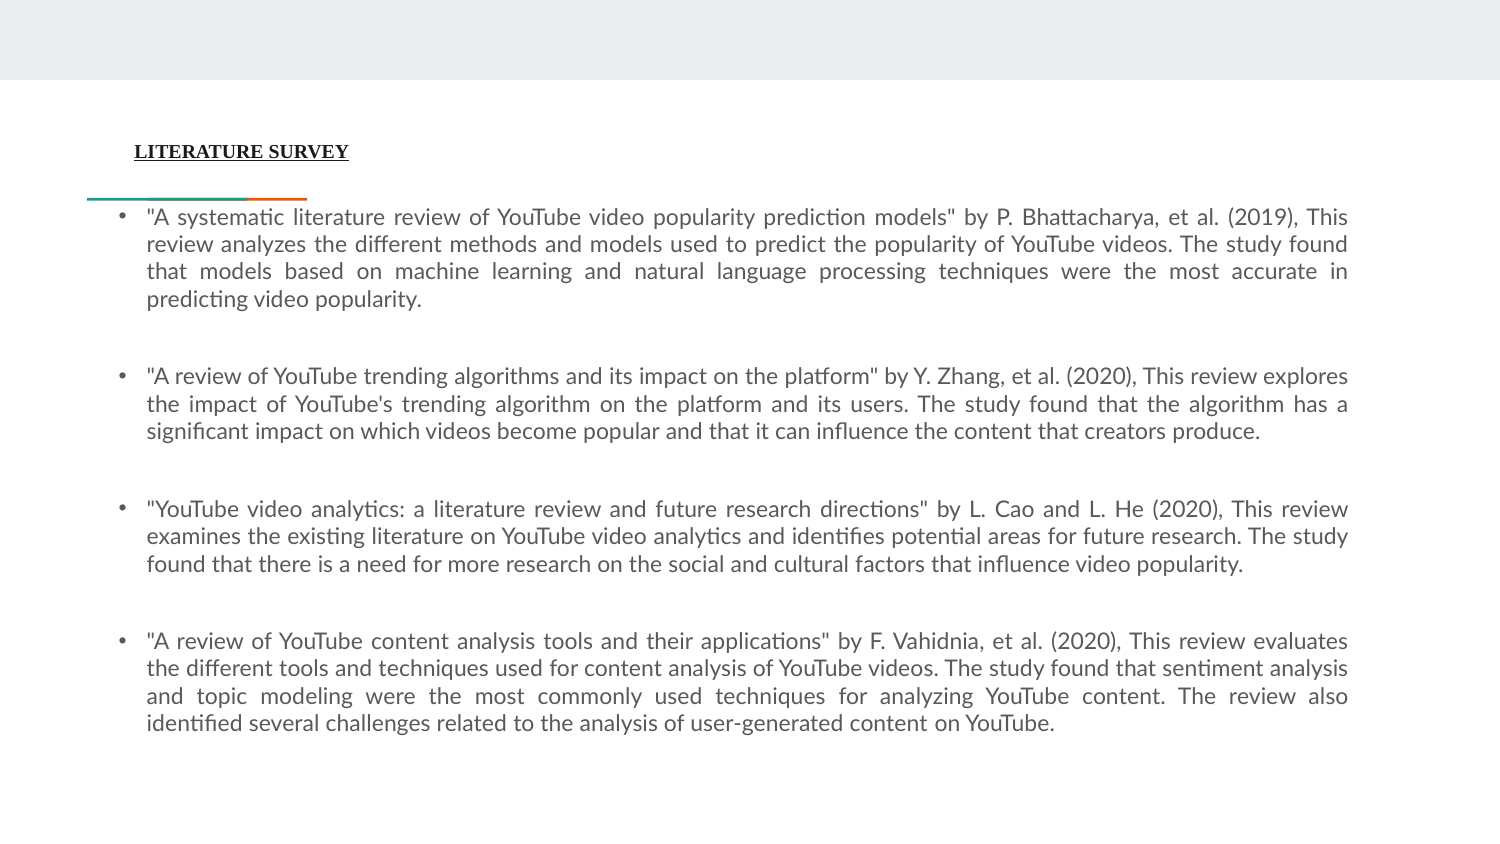

# LITERATURE SURVEY
"A systematic literature review of YouTube video popularity prediction models" by P. Bhattacharya, et al. (2019), This review analyzes the different methods and models used to predict the popularity of YouTube videos. The study found that models based on machine learning and natural language processing techniques were the most accurate in predicting video popularity.
"A review of YouTube trending algorithms and its impact on the platform" by Y. Zhang, et al. (2020), This review explores the impact of YouTube's trending algorithm on the platform and its users. The study found that the algorithm has a significant impact on which videos become popular and that it can influence the content that creators produce.
"YouTube video analytics: a literature review and future research directions" by L. Cao and L. He (2020), This review examines the existing literature on YouTube video analytics and identifies potential areas for future research. The study found that there is a need for more research on the social and cultural factors that influence video popularity.
"A review of YouTube content analysis tools and their applications" by F. Vahidnia, et al. (2020), This review evaluates the different tools and techniques used for content analysis of YouTube videos. The study found that sentiment analysis and topic modeling were the most commonly used techniques for analyzing YouTube content. The review also identified several challenges related to the analysis of user-generated content on YouTube.